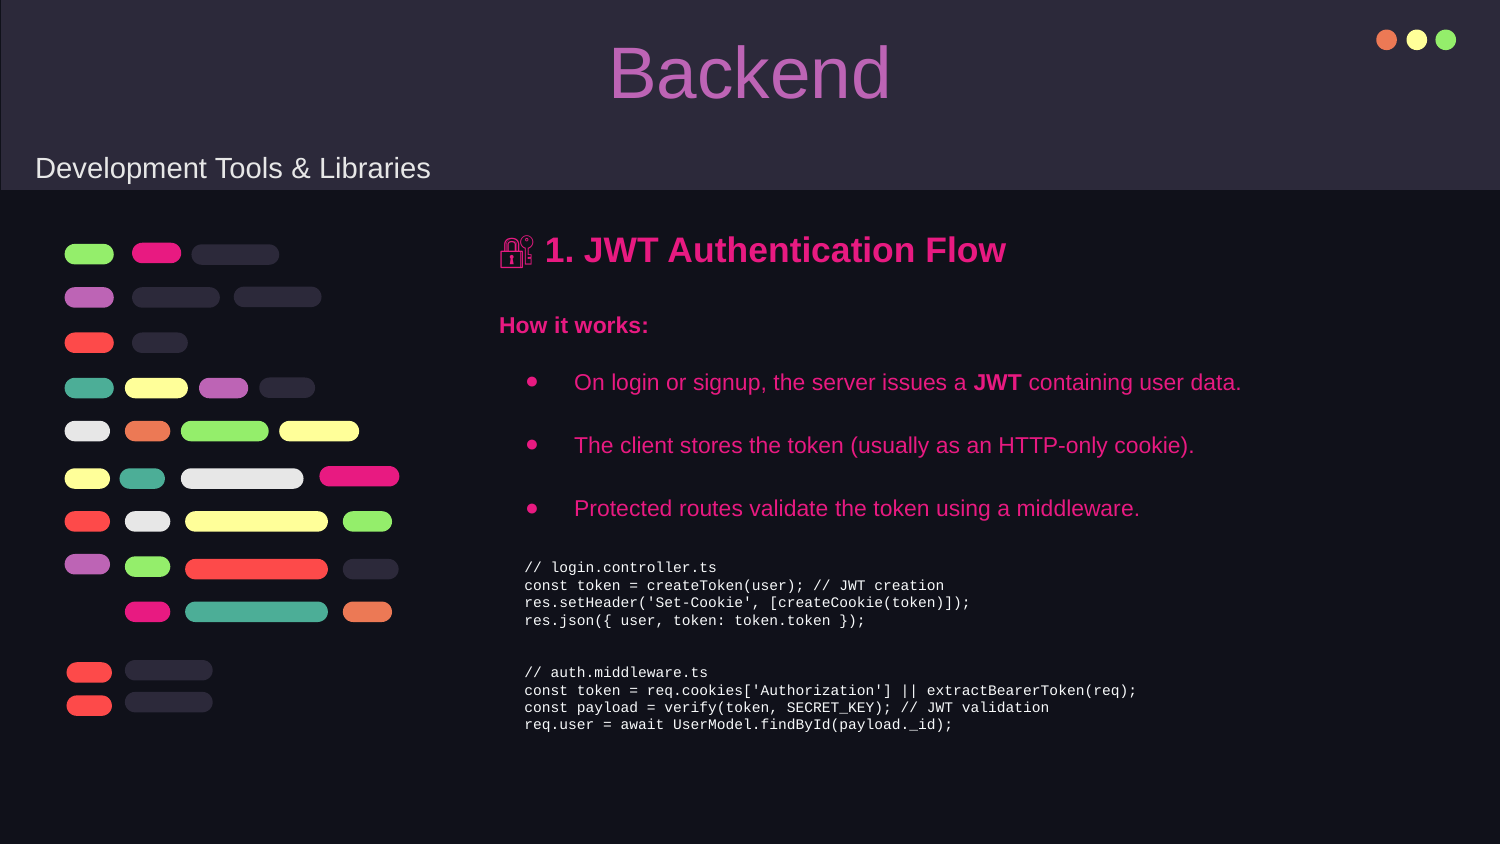

# Backend
Development Tools & Libraries
🔐 1. JWT Authentication Flow
How it works:
On login or signup, the server issues a JWT containing user data.
The client stores the token (usually as an HTTP-only cookie).
Protected routes validate the token using a middleware.

// login.controller.ts
const token = createToken(user); // JWT creation
res.setHeader('Set-Cookie', [createCookie(token)]);
res.json({ user, token: token.token });

// auth.middleware.ts
const token = req.cookies['Authorization'] || extractBearerToken(req);
const payload = verify(token, SECRET_KEY); // JWT validation
req.user = await UserModel.findById(payload._id);